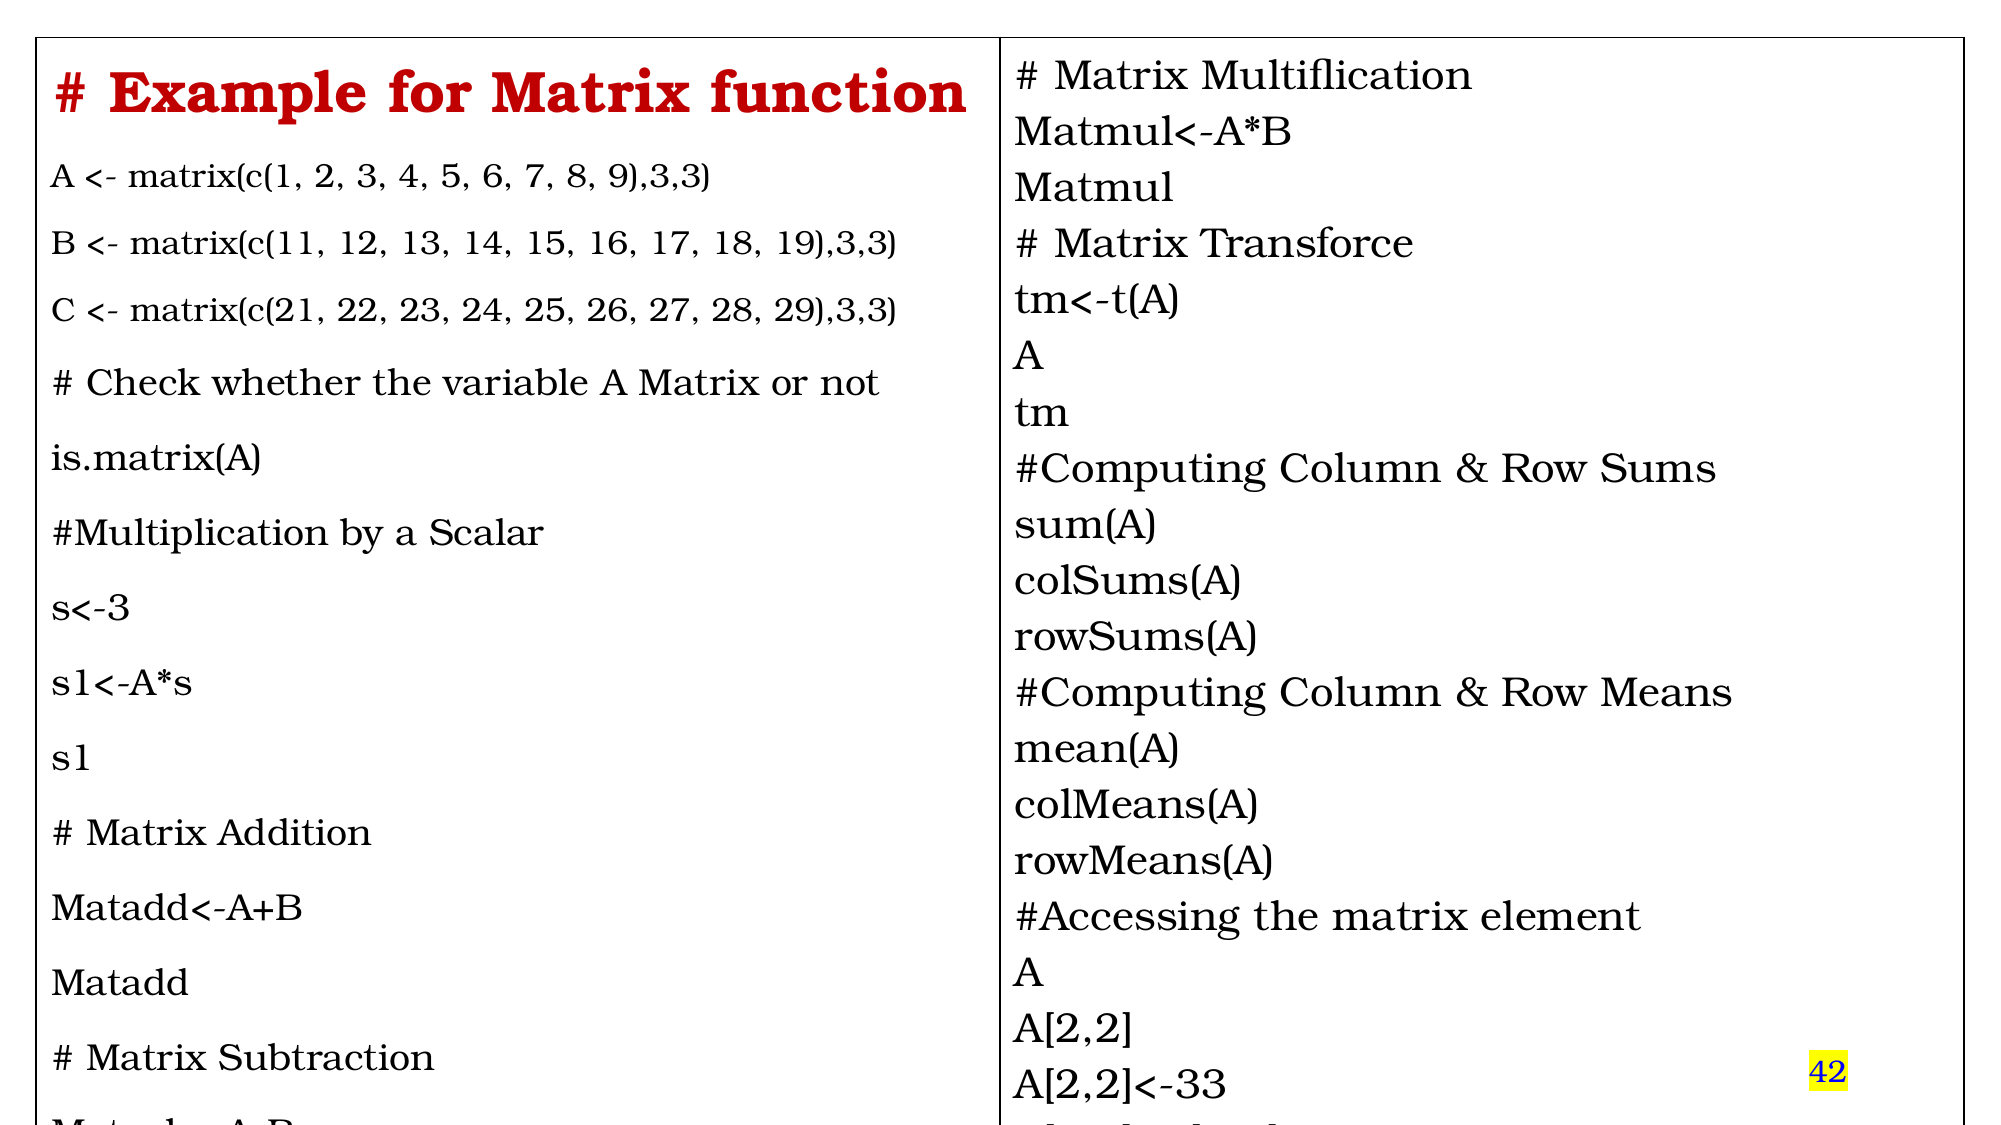

| # Example for Matrix function A <- matrix(c(1, 2, 3, 4, 5, 6, 7, 8, 9),3,3) B <- matrix(c(11, 12, 13, 14, 15, 16, 17, 18, 19),3,3) C <- matrix(c(21, 22, 23, 24, 25, 26, 27, 28, 29),3,3) # Check whether the variable A Matrix or not is.matrix(A) #Multiplication by a Scalar s<-3 s1<-A\*s s1 # Matrix Addition Matadd<-A+B Matadd # Matrix Subtraction Matsub<-A-B Matsub | # Matrix Multiflication Matmul<-A\*B Matmul # Matrix Transforce tm<-t(A) A tm #Computing Column & Row Sums sum(A) colSums(A) rowSums(A) #Computing Column & Row Means mean(A) colMeans(A) rowMeans(A) #Accessing the matrix element A A[2,2] A[2,2]<-33 A[3,2]+B[2,2] |
| --- | --- |
42